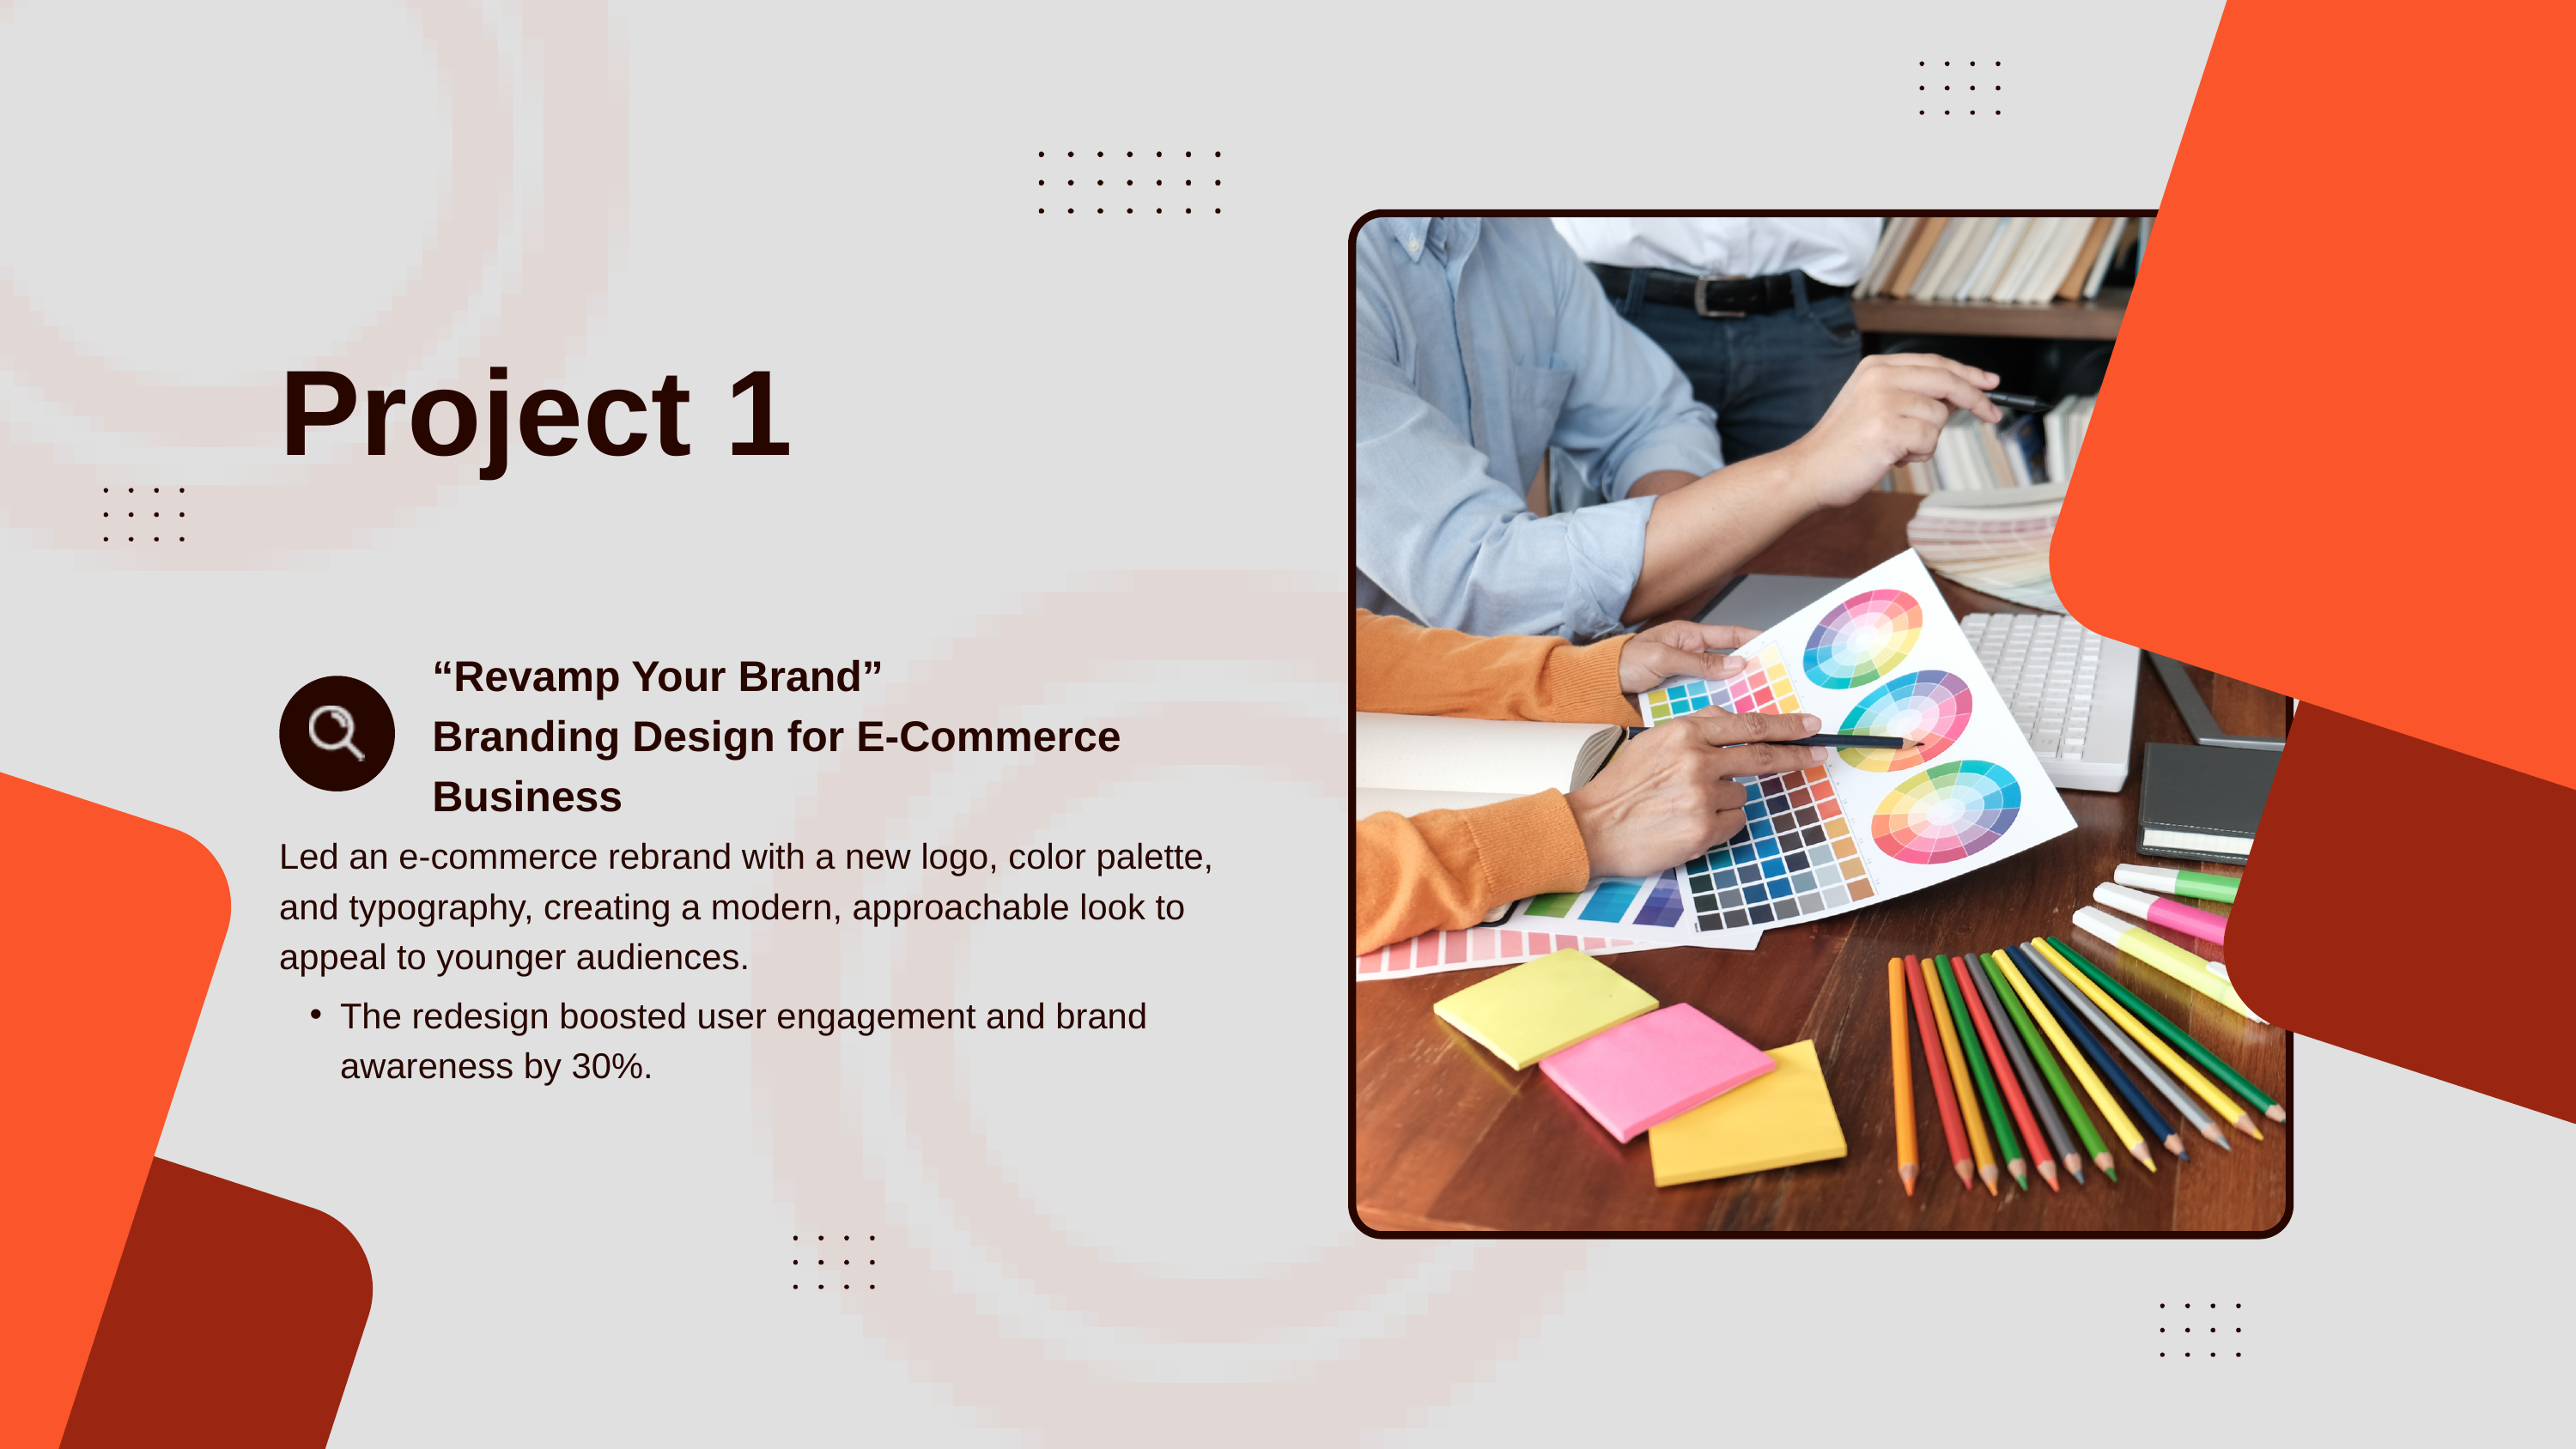

Project 1

“Revamp Your Brand”
Branding Design for E-Commerce Business

Led an e-commerce rebrand with a new logo, color palette, and typography, creating a modern, approachable look to appeal to younger audiences.
The redesign boosted user engagement and brand awareness by 30%.